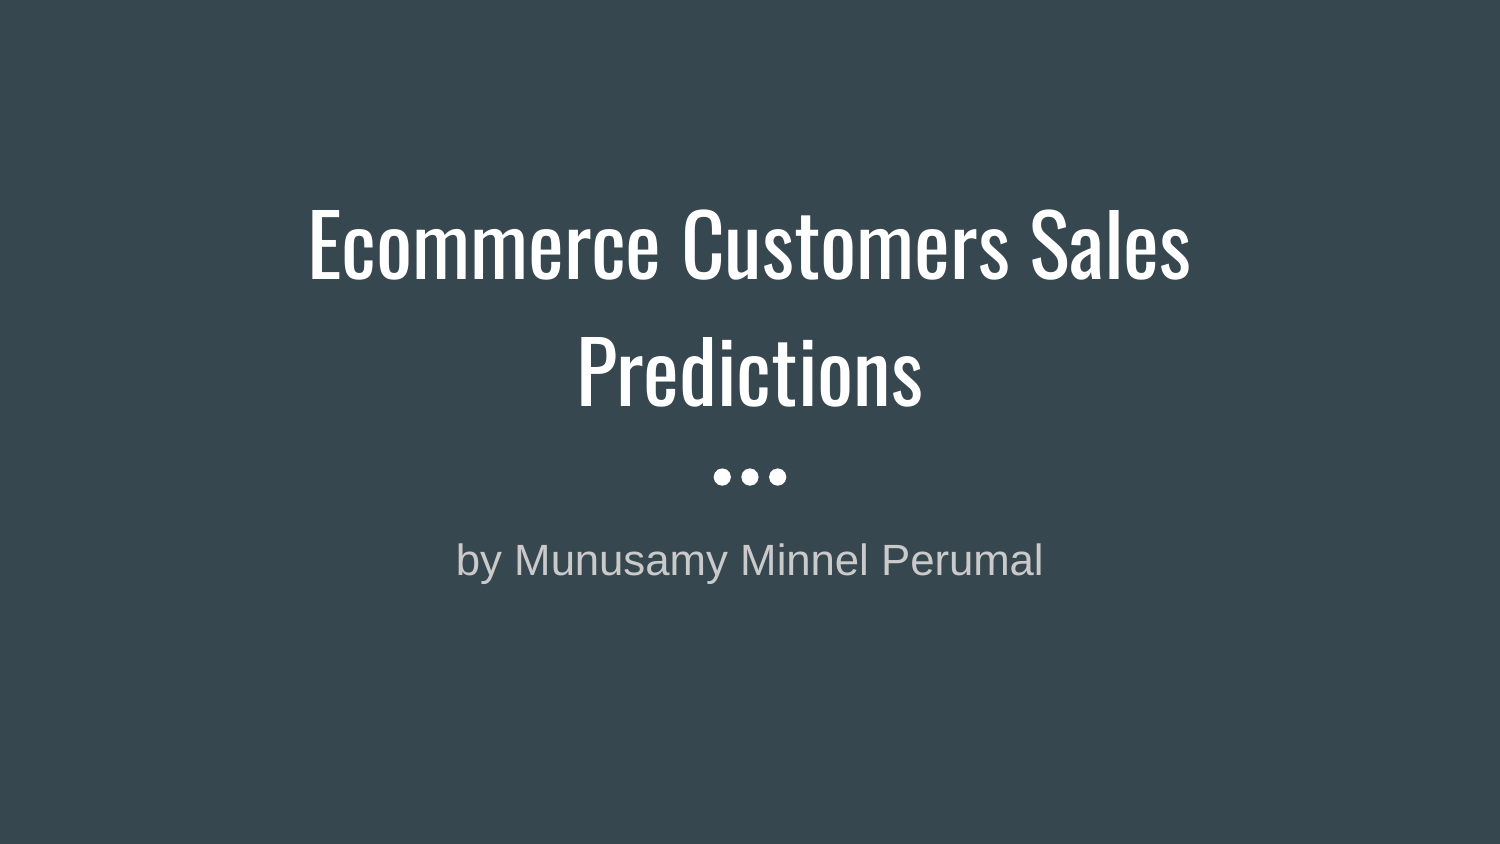

# Ecommerce Customers Sales Predictions
by Munusamy Minnel Perumal